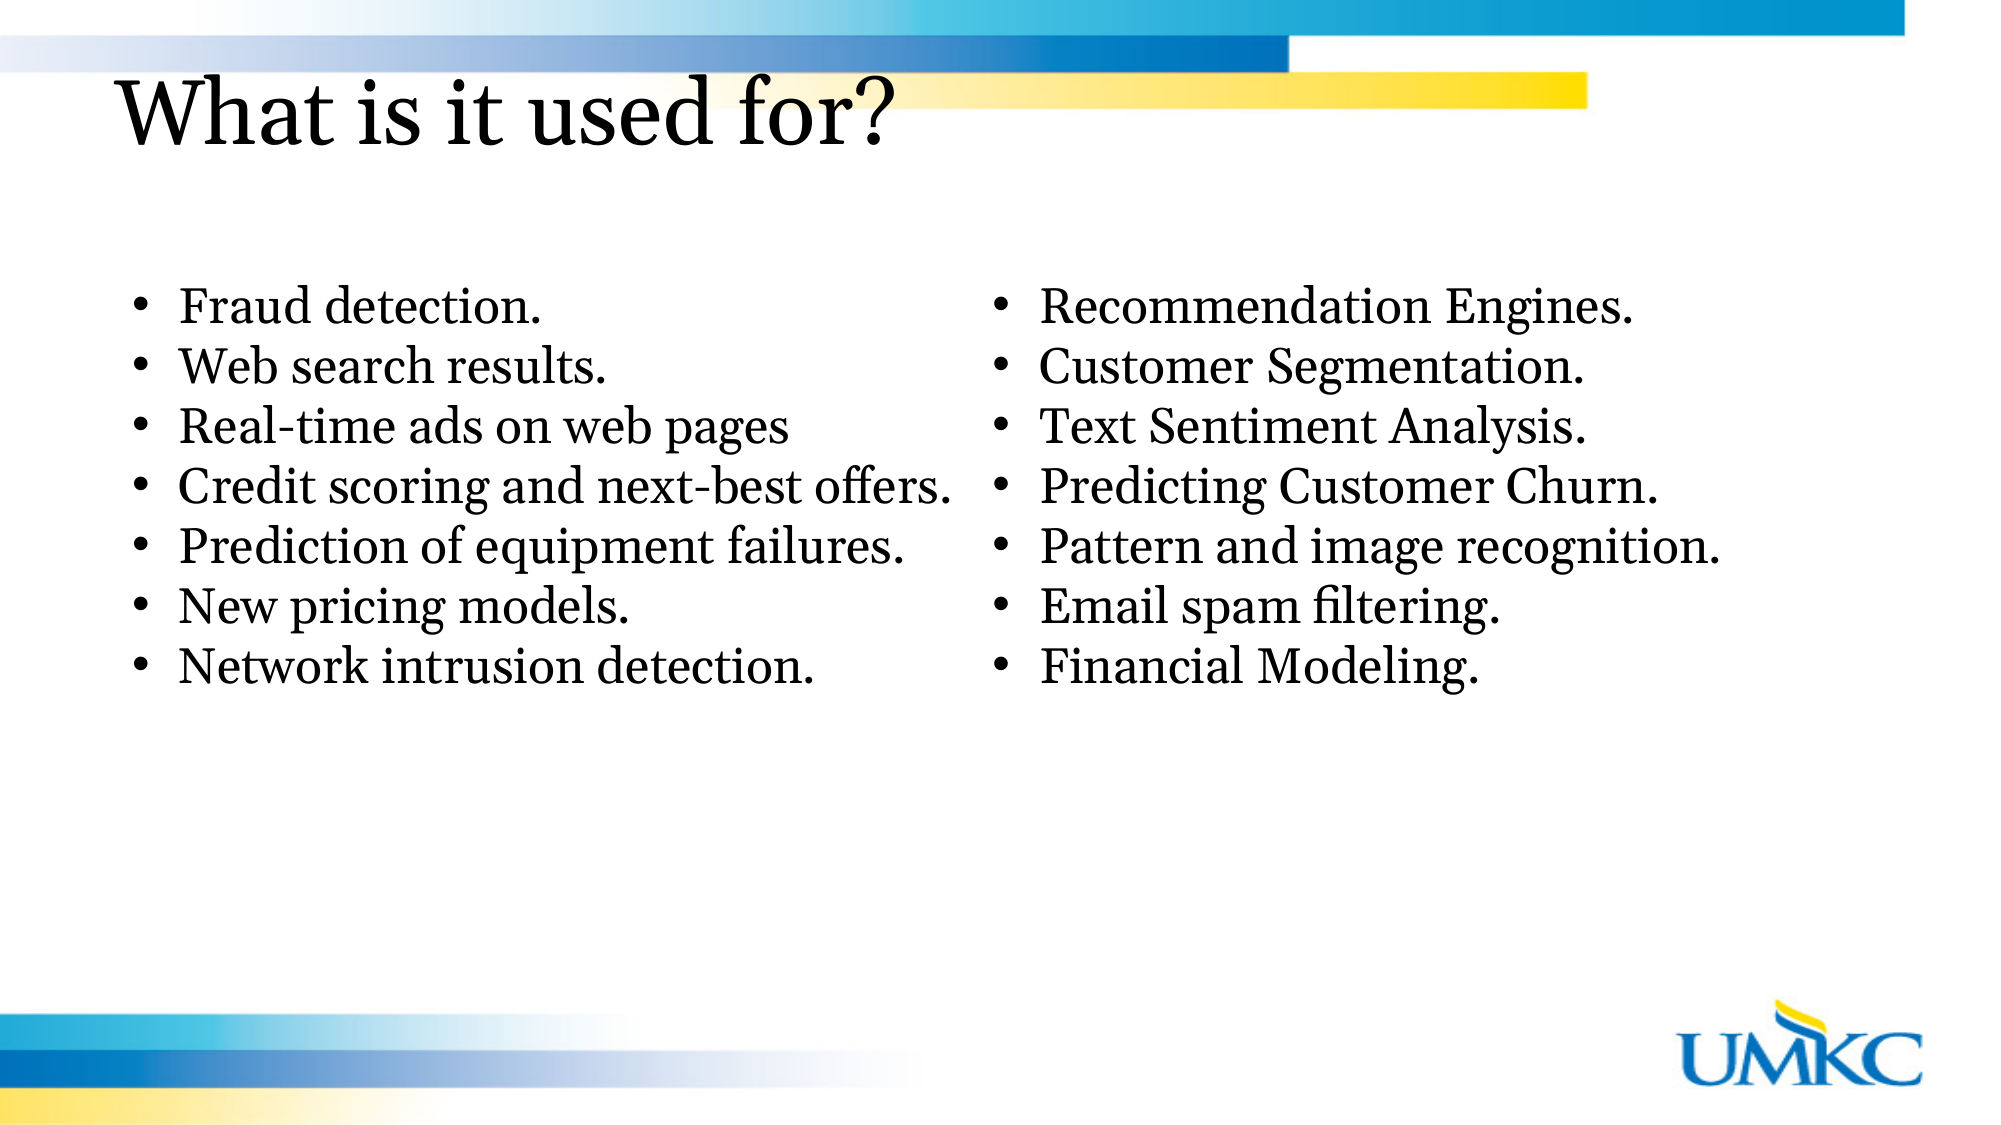

What is it used for?
Recommendation Engines.
Customer Segmentation.
Text Sentiment Analysis.
Predicting Customer Churn.
Pattern and image recognition.
Email spam filtering.
Financial Modeling.
Fraud detection.
Web search results.
Real-time ads on web pages
Credit scoring and next-best offers.
Prediction of equipment failures.
New pricing models.
Network intrusion detection.